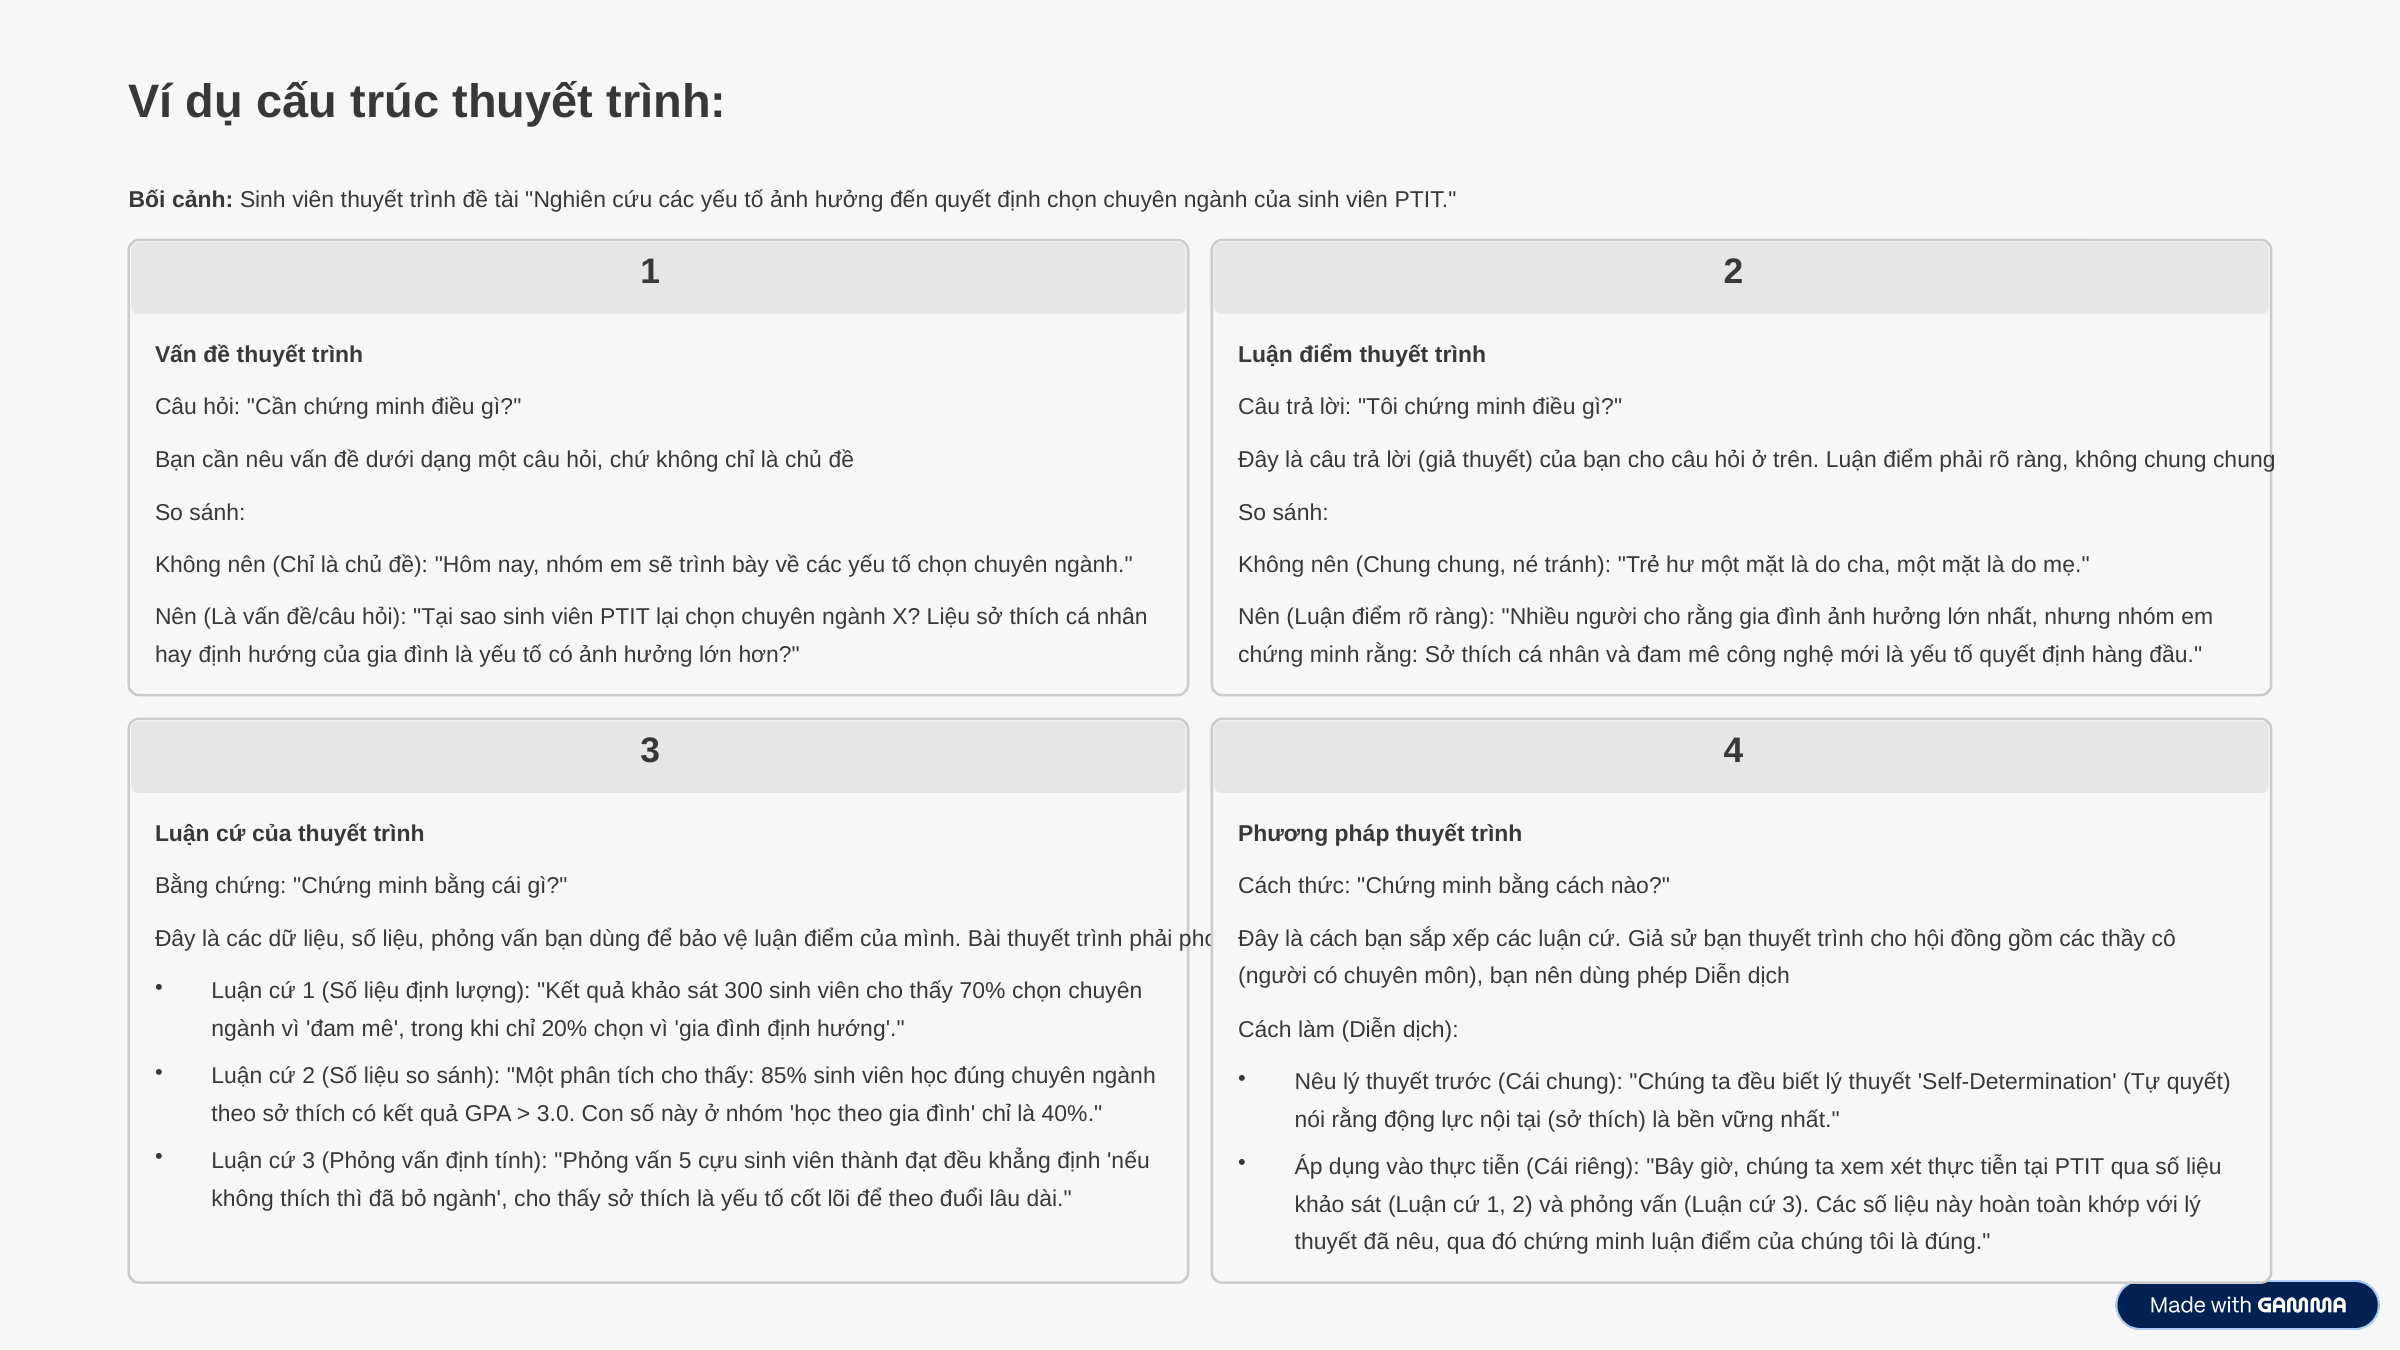

Ví dụ cấu trúc thuyết trình:
Bối cảnh: Sinh viên thuyết trình đề tài "Nghiên cứu các yếu tố ảnh hưởng đến quyết định chọn chuyên ngành của sinh viên PTIT."

1
2
Vấn đề thuyết trình
Luận điểm thuyết trình
Câu hỏi: "Cần chứng minh điều gì?"
Câu trả lời: "Tôi chứng minh điều gì?"
Bạn cần nêu vấn đề dưới dạng một câu hỏi, chứ không chỉ là chủ đề
Đây là câu trả lời (giả thuyết) của bạn cho câu hỏi ở trên. Luận điểm phải rõ ràng, không chung chung
So sánh:
So sánh:
Không nên (Chỉ là chủ đề): "Hôm nay, nhóm em sẽ trình bày về các yếu tố chọn chuyên ngành."
Không nên (Chung chung, né tránh): "Trẻ hư một mặt là do cha, một mặt là do mẹ."
Nên (Là vấn đề/câu hỏi): "Tại sao sinh viên PTIT lại chọn chuyên ngành X? Liệu sở thích cá nhân hay định hướng của gia đình là yếu tố có ảnh hưởng lớn hơn?"
Nên (Luận điểm rõ ràng): "Nhiều người cho rằng gia đình ảnh hưởng lớn nhất, nhưng nhóm em chứng minh rằng: Sở thích cá nhân và đam mê công nghệ mới là yếu tố quyết định hàng đầu."

3
4
Luận cứ của thuyết trình
Phương pháp thuyết trình
Bằng chứng: "Chứng minh bằng cái gì?"
Cách thức: "Chứng minh bằng cách nào?"
Đây là các dữ liệu, số liệu, phỏng vấn bạn dùng để bảo vệ luận điểm của mình. Bài thuyết trình phải phong phú luận cứ
Đây là cách bạn sắp xếp các luận cứ. Giả sử bạn thuyết trình cho hội đồng gồm các thầy cô (người có chuyên môn), bạn nên dùng phép Diễn dịch
Luận cứ 1 (Số liệu định lượng): "Kết quả khảo sát 300 sinh viên cho thấy 70% chọn chuyên ngành vì 'đam mê', trong khi chỉ 20% chọn vì 'gia đình định hướng'."
Cách làm (Diễn dịch):
Luận cứ 2 (Số liệu so sánh): "Một phân tích cho thấy: 85% sinh viên học đúng chuyên ngành theo sở thích có kết quả GPA > 3.0. Con số này ở nhóm 'học theo gia đình' chỉ là 40%."
Nêu lý thuyết trước (Cái chung): "Chúng ta đều biết lý thuyết 'Self-Determination' (Tự quyết) nói rằng động lực nội tại (sở thích) là bền vững nhất."
Luận cứ 3 (Phỏng vấn định tính): "Phỏng vấn 5 cựu sinh viên thành đạt đều khẳng định 'nếu không thích thì đã bỏ ngành', cho thấy sở thích là yếu tố cốt lõi để theo đuổi lâu dài."
Áp dụng vào thực tiễn (Cái riêng): "Bây giờ, chúng ta xem xét thực tiễn tại PTIT qua số liệu khảo sát (Luận cứ 1, 2) và phỏng vấn (Luận cứ 3). Các số liệu này hoàn toàn khớp với lý thuyết đã nêu, qua đó chứng minh luận điểm của chúng tôi là đúng."